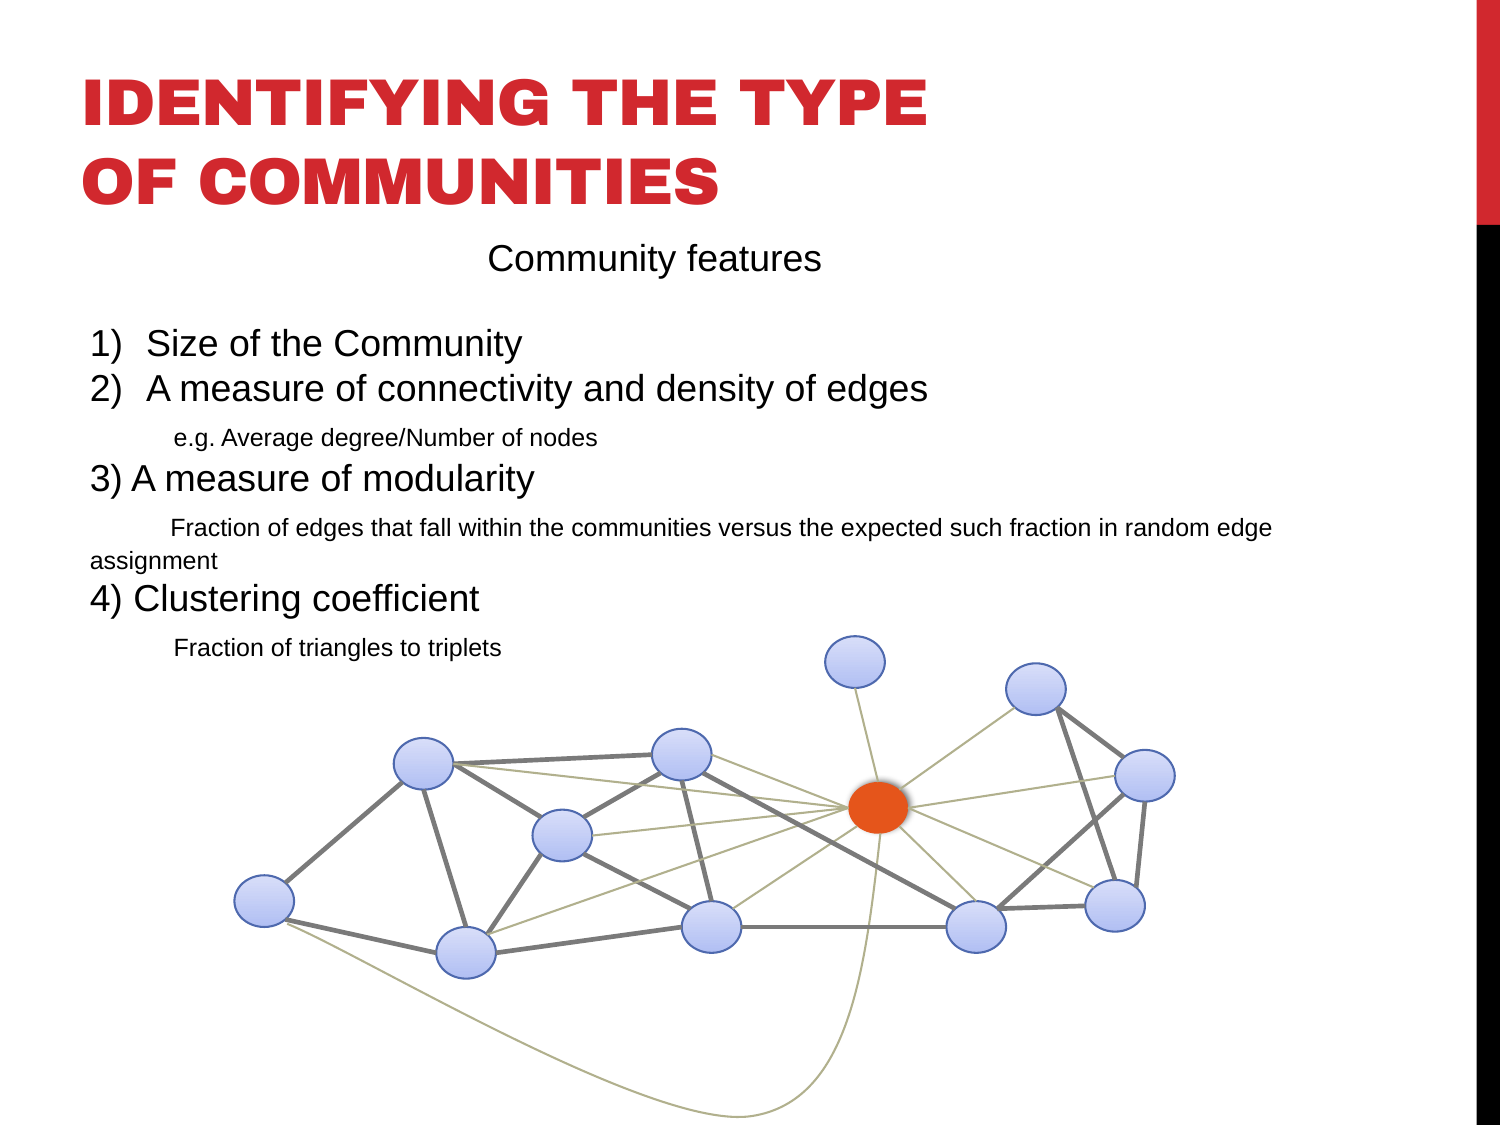

# Identifying the type of communities
Community features
Size of the Community
A measure of connectivity and density of edges
        e.g. Average degree/Number of nodes
3) A measure of modularity
        Fraction of edges that fall within the communities versus the expected such fraction in random edge assignment
4) Clustering coefficient
        Fraction of triangles to triplets